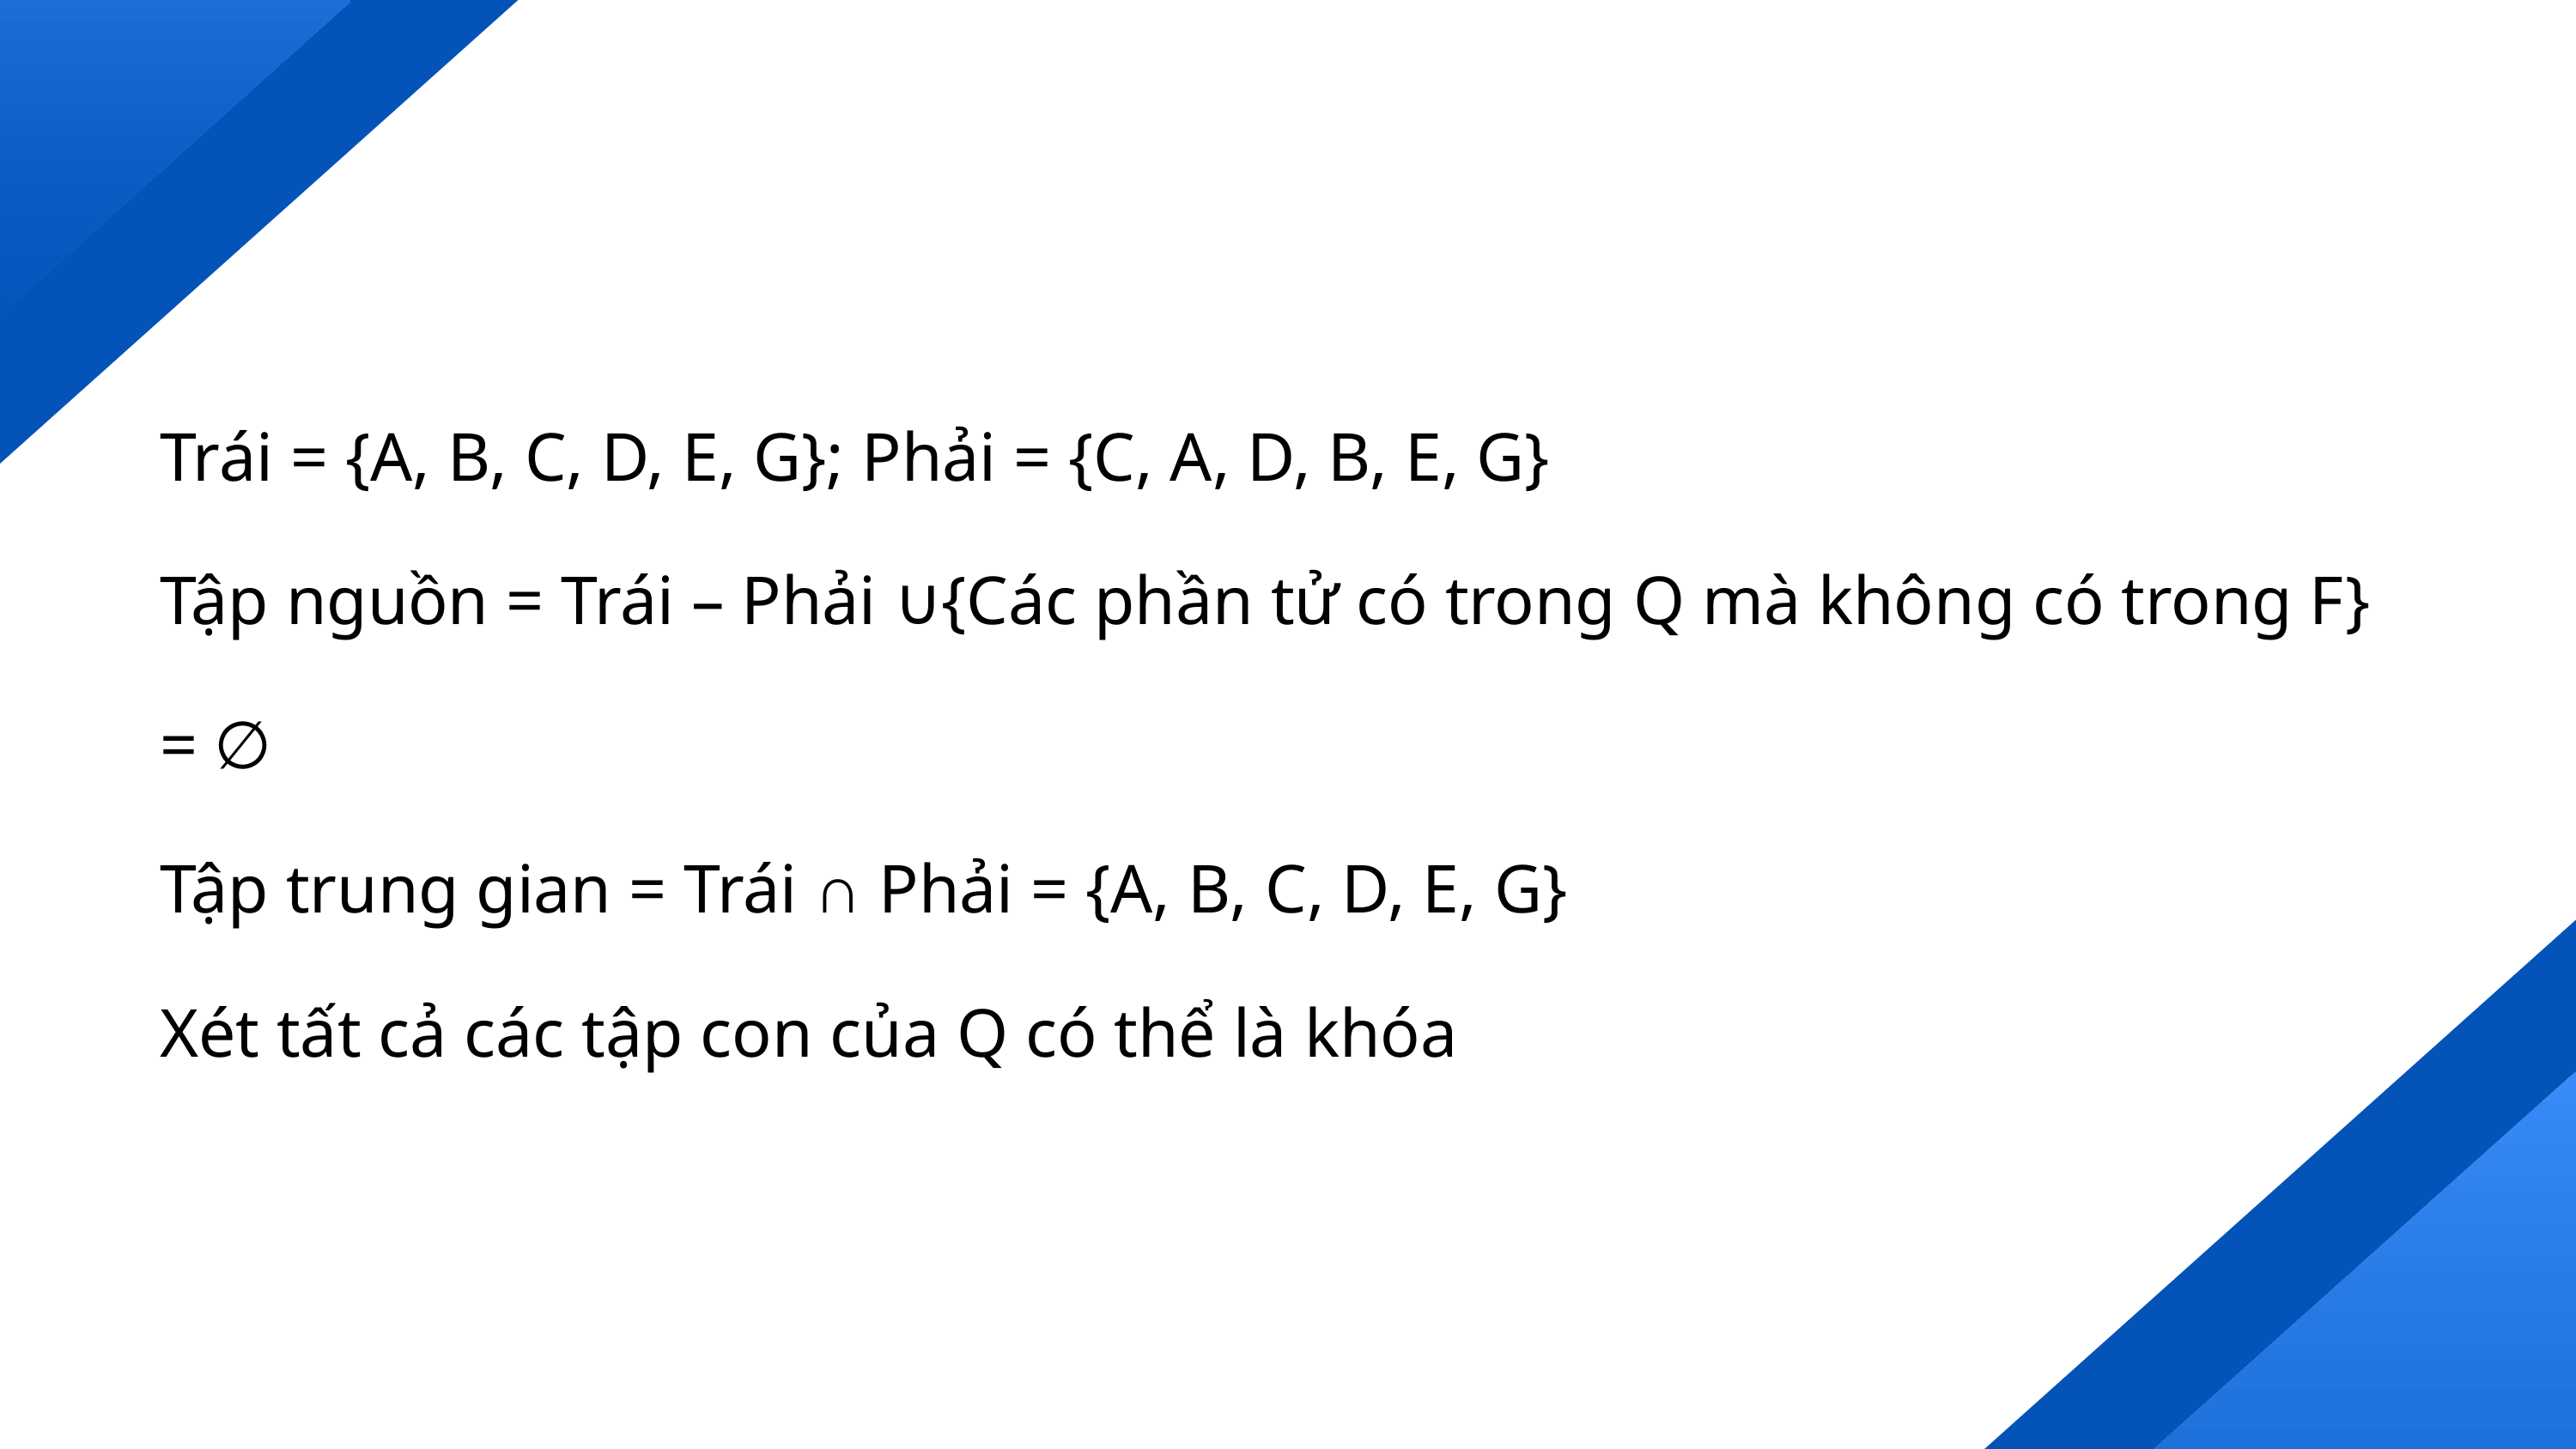

Trái = {A, B, C, D, E, G}; Phải = {C, A, D, B, E, G}
Tập nguồn = Trái – Phải ∪{Các phần tử có trong Q mà không có trong F} = ∅
Tập trung gian = Trái ∩ Phải = {A, B, C, D, E, G}
Xét tất cả các tập con của Q có thể là khóa